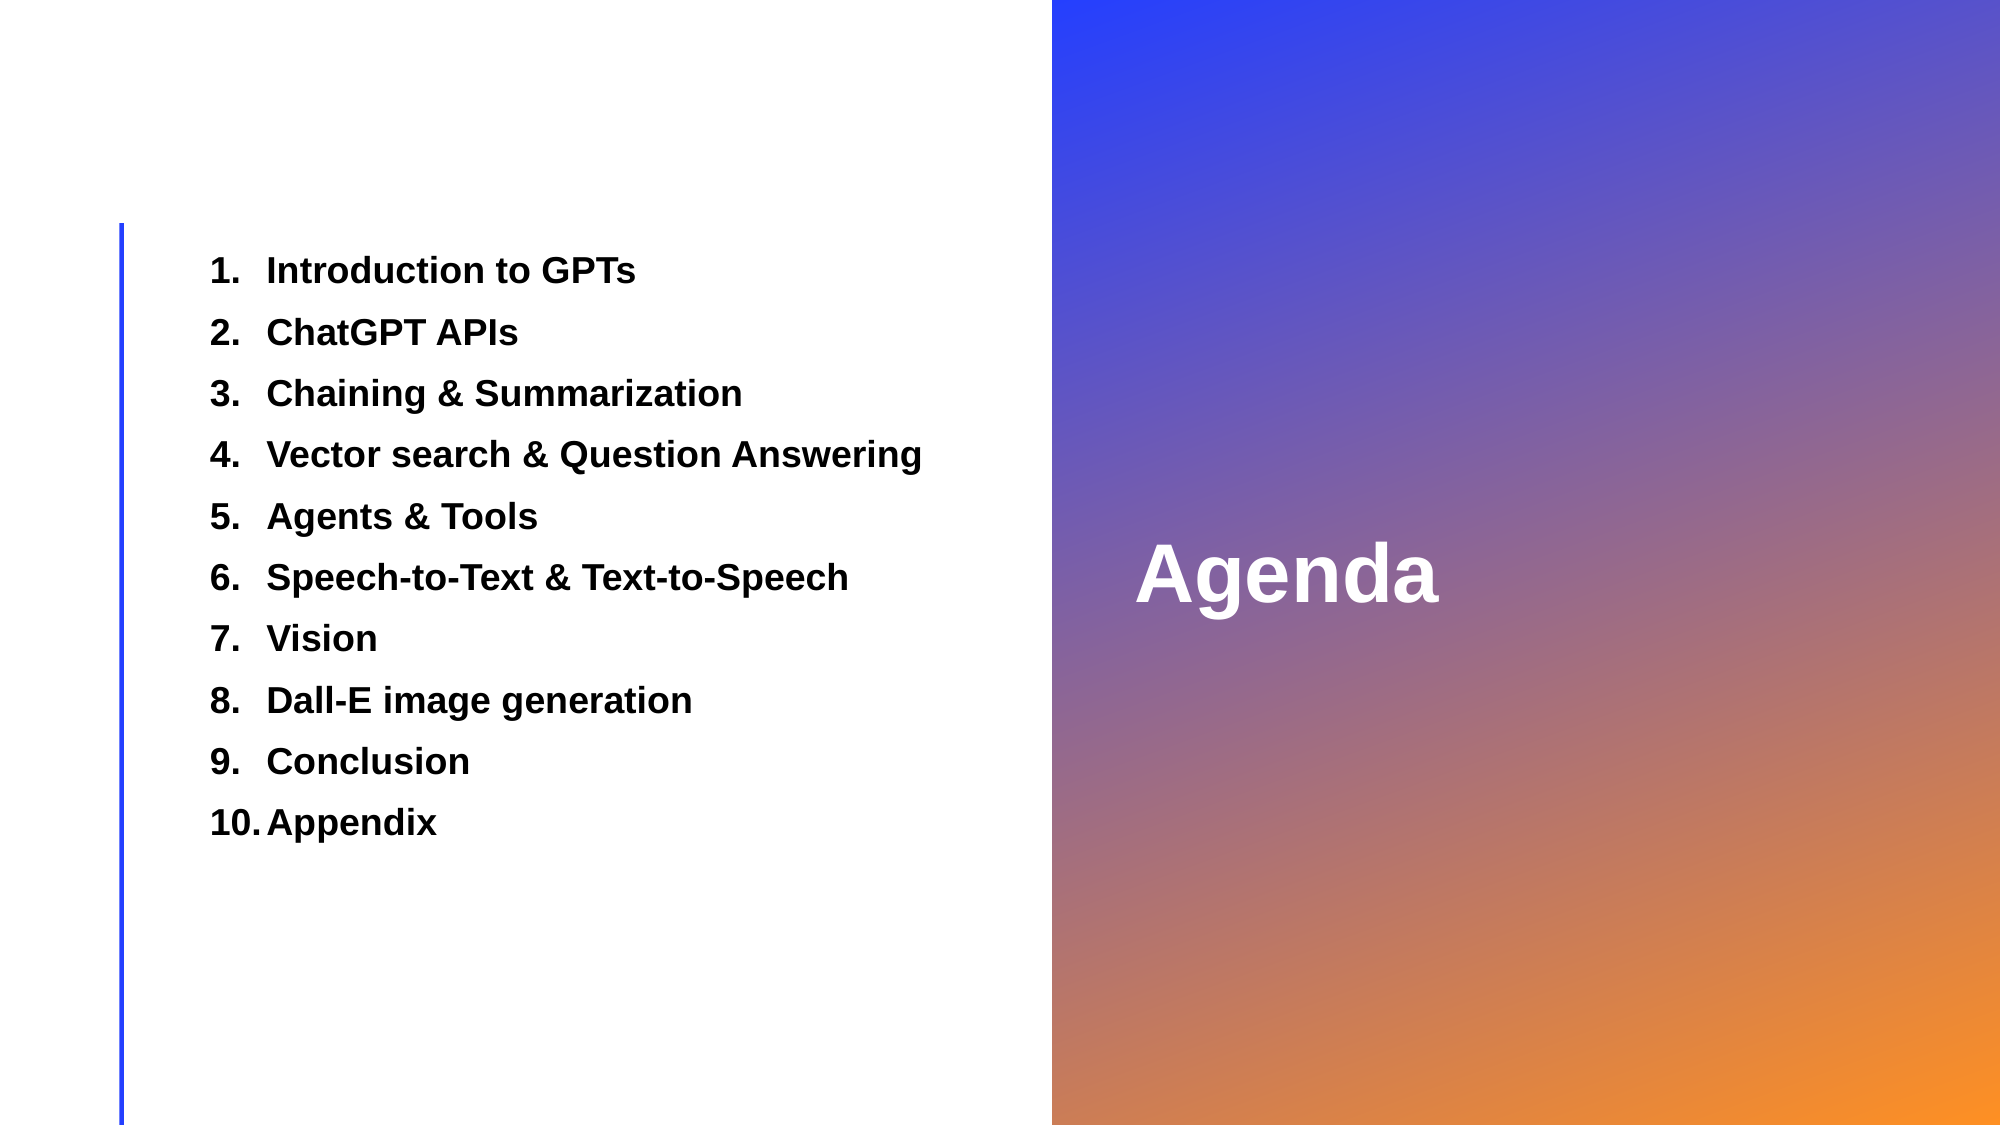

# Agenda
Introduction to GPTs
ChatGPT APIs
Chaining & Summarization
Vector search & Question Answering
Agents & Tools
Speech-to-Text & Text-to-Speech
Vision
Dall-E image generation
Conclusion
Appendix